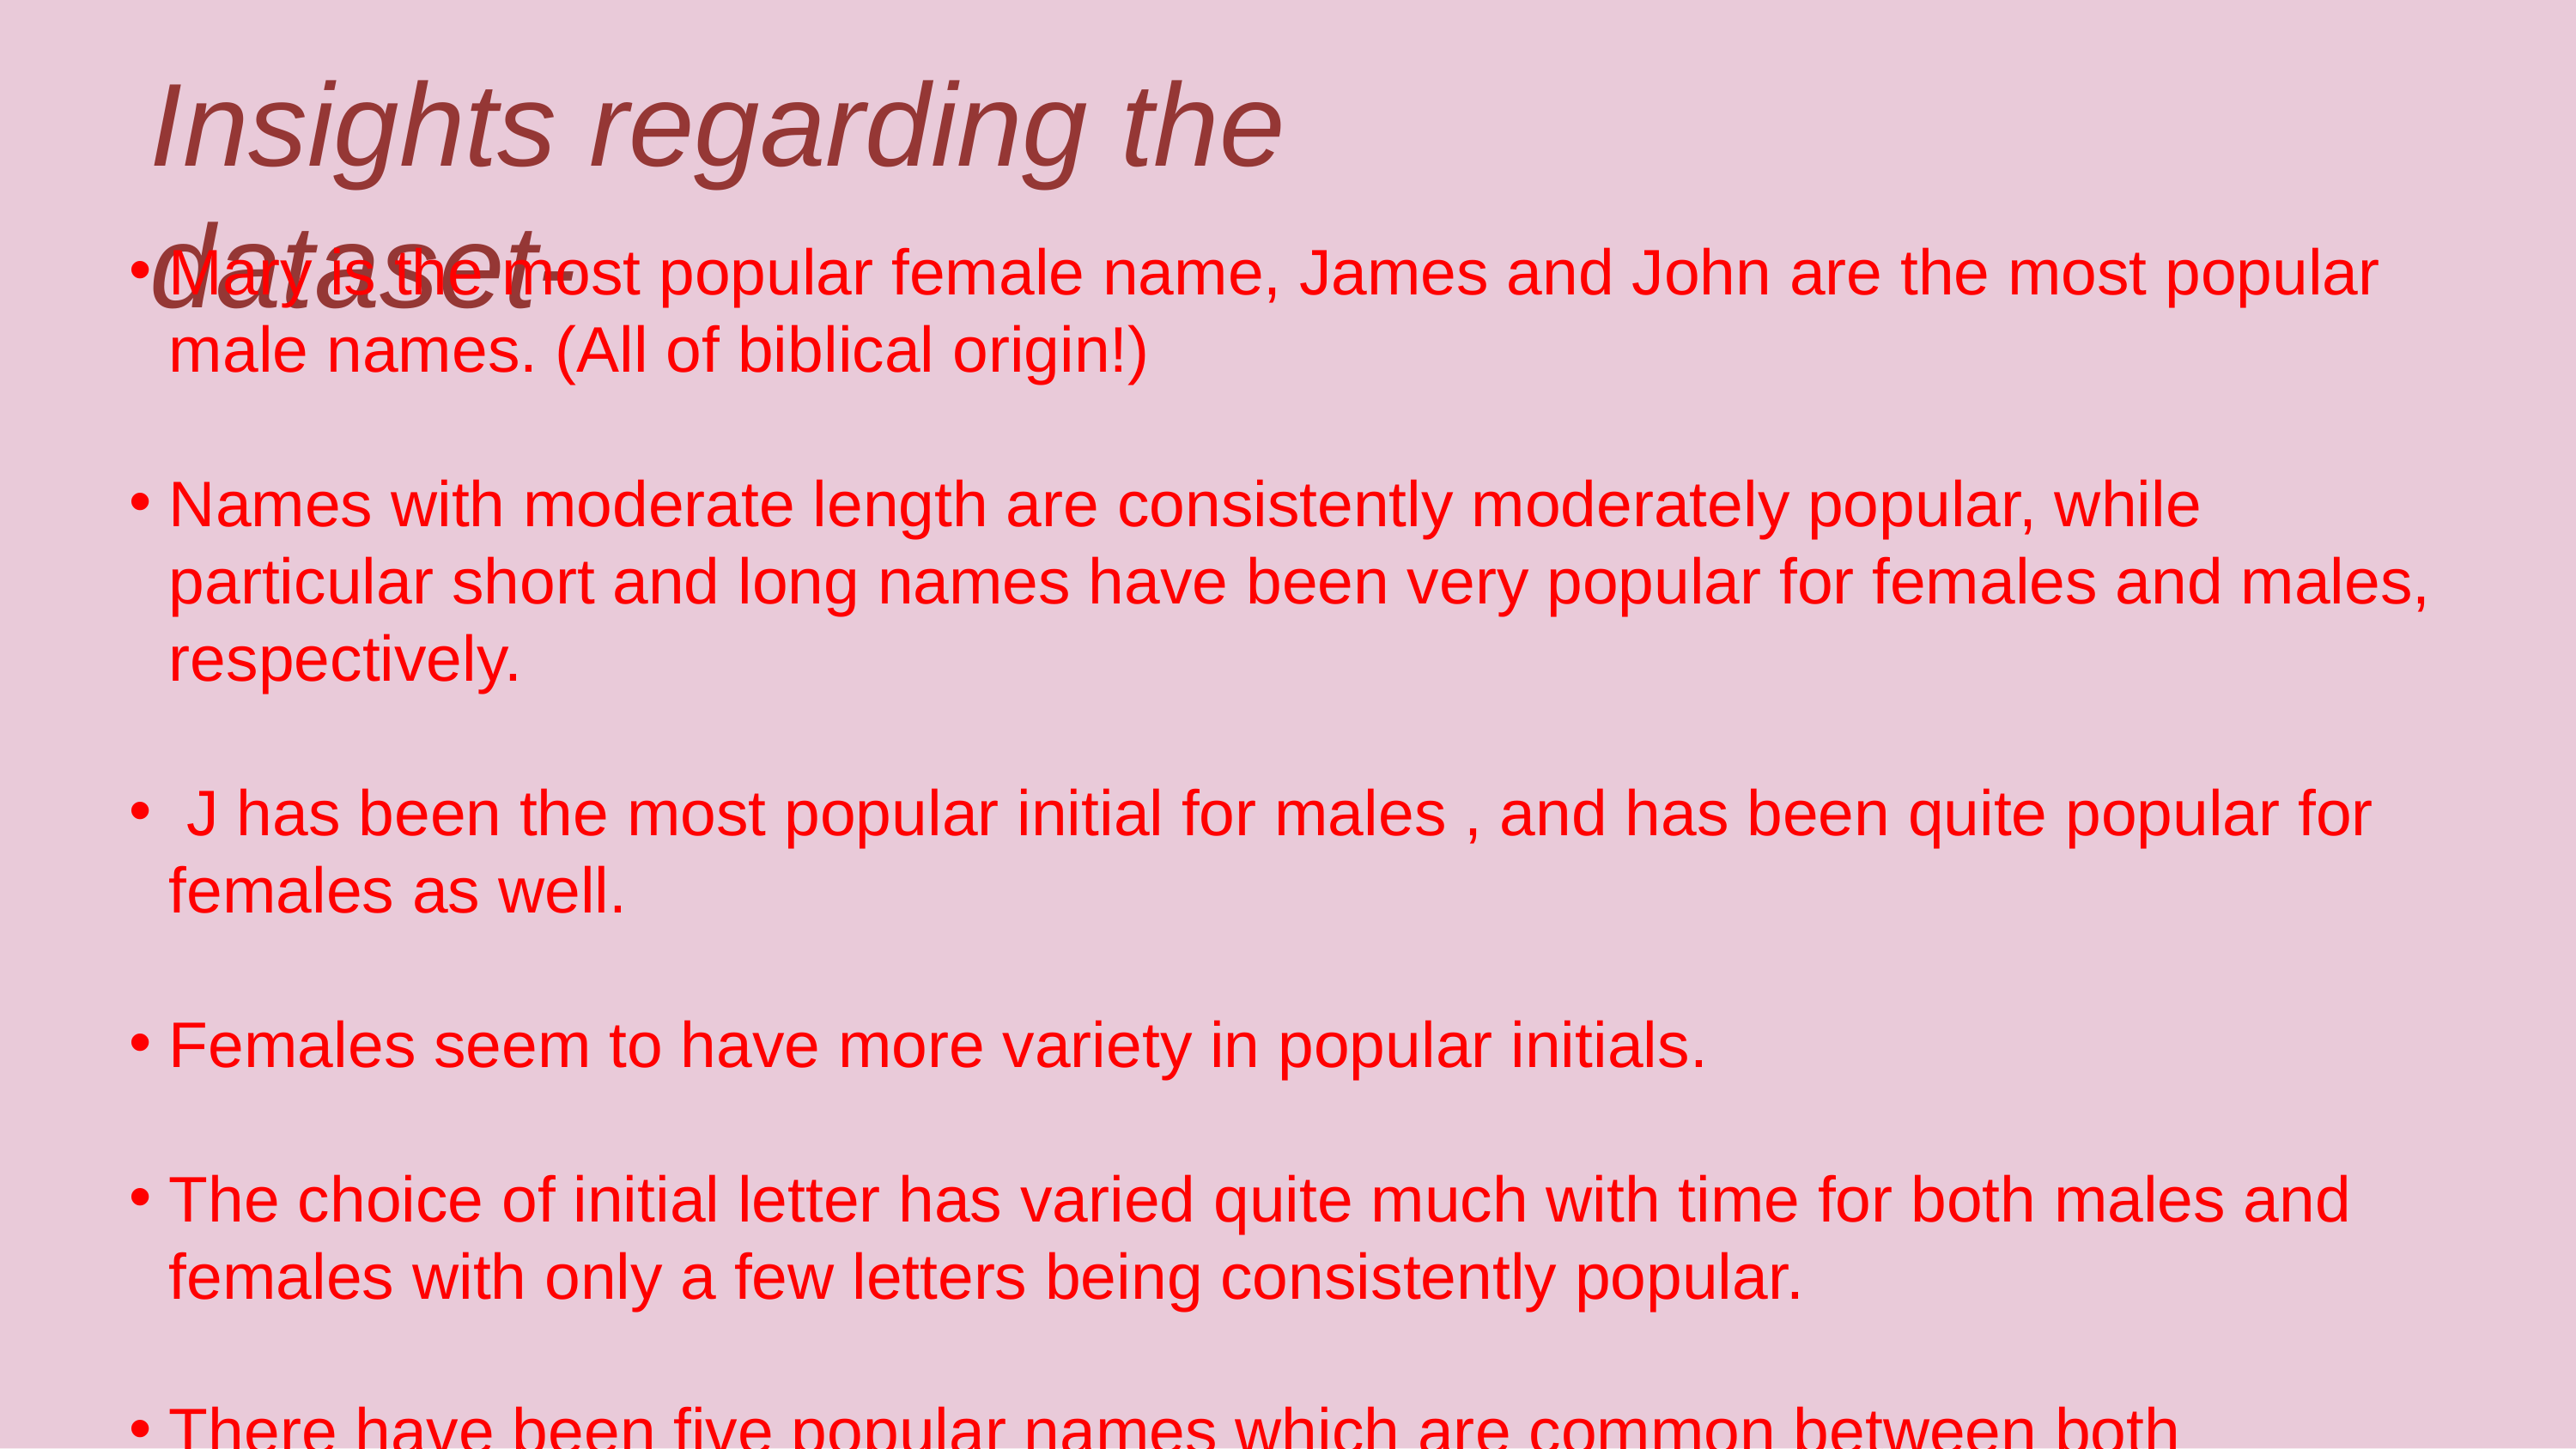

# Insights regarding the dataset-
Mary is the most popular female name, James and John are the most popular male names. (All of biblical origin!)

Names with moderate length are consistently moderately popular, while particular short and long names have been very popular for females and males, respectively.

 J has been the most popular initial for males , and has been quite popular for females as well.

Females seem to have more variety in popular initials.

The choice of initial letter has varied quite much with time for both males and females with only a few letters being consistently popular.

There have been five popular names which are common between both genders, but they have mostly been moderately popular.